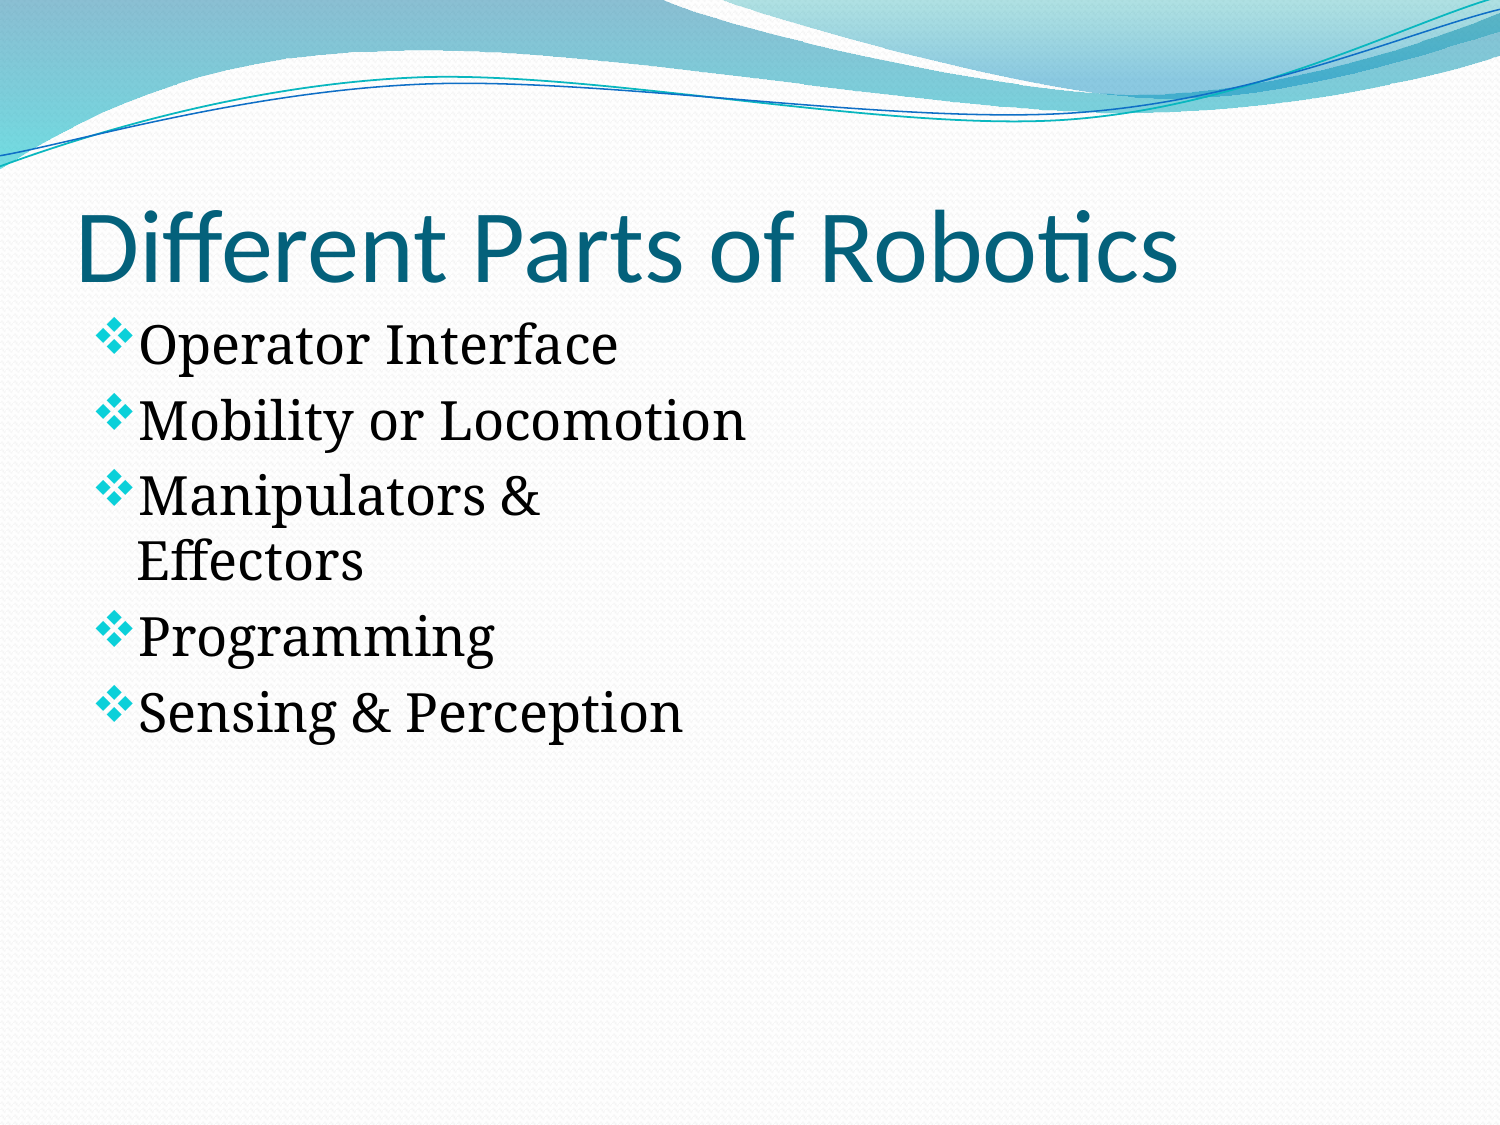

# Different Parts of Robotics
Operator Interface
Mobility or Locomotion
Manipulators & Effectors
Programming
Sensing & Perception